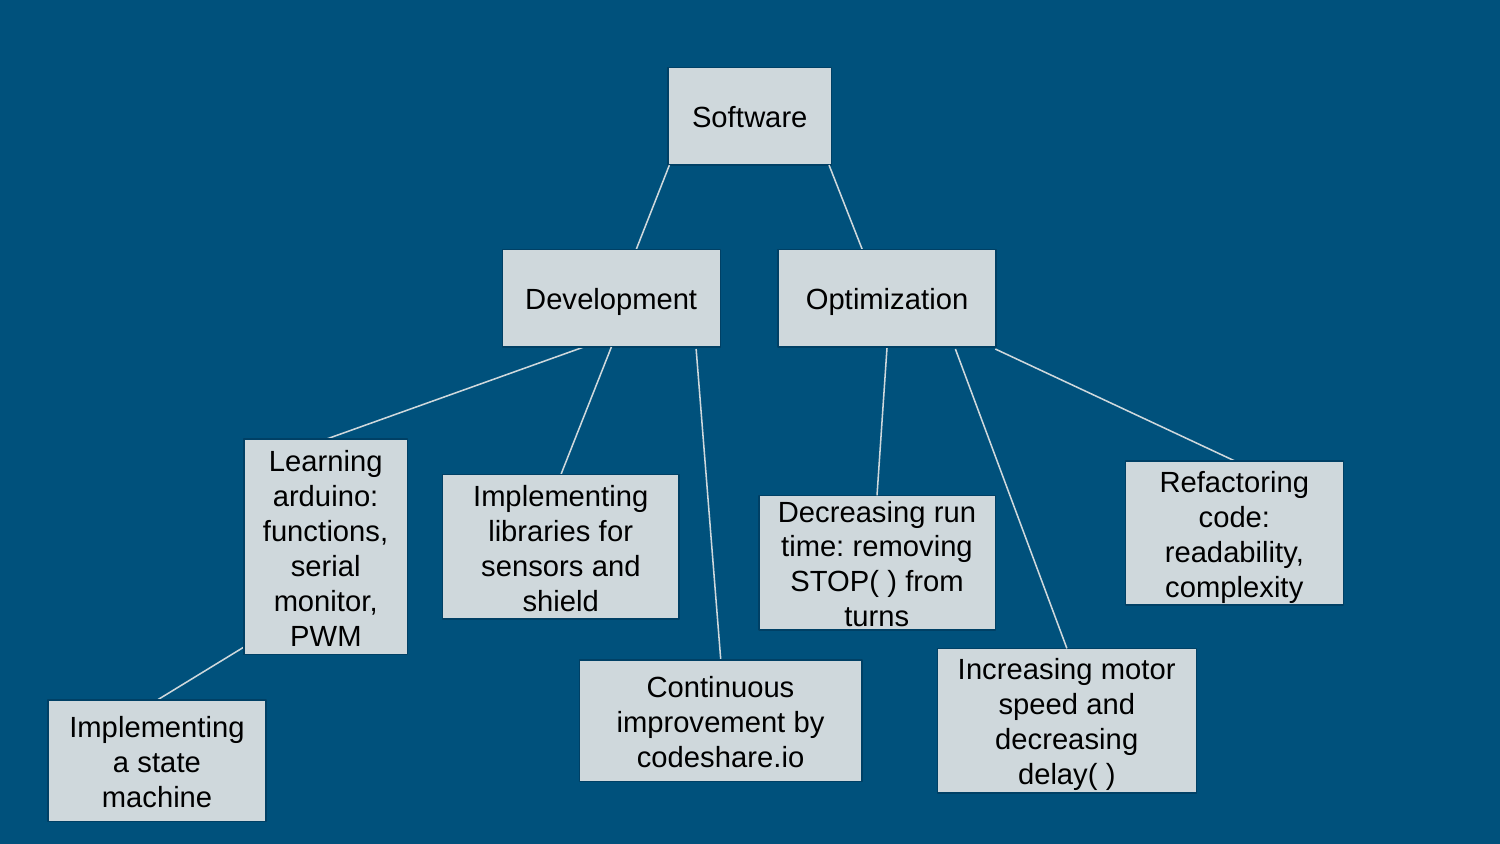

Software
Development
Optimization
Learning arduino: functions, serial monitor, PWM
Refactoring code: readability, complexity
Implementing libraries for sensors and shield
Decreasing run time: removing STOP( ) from turns
Increasing motor speed and decreasing delay( )
Continuous improvement by codeshare.io
Implementing a state machine